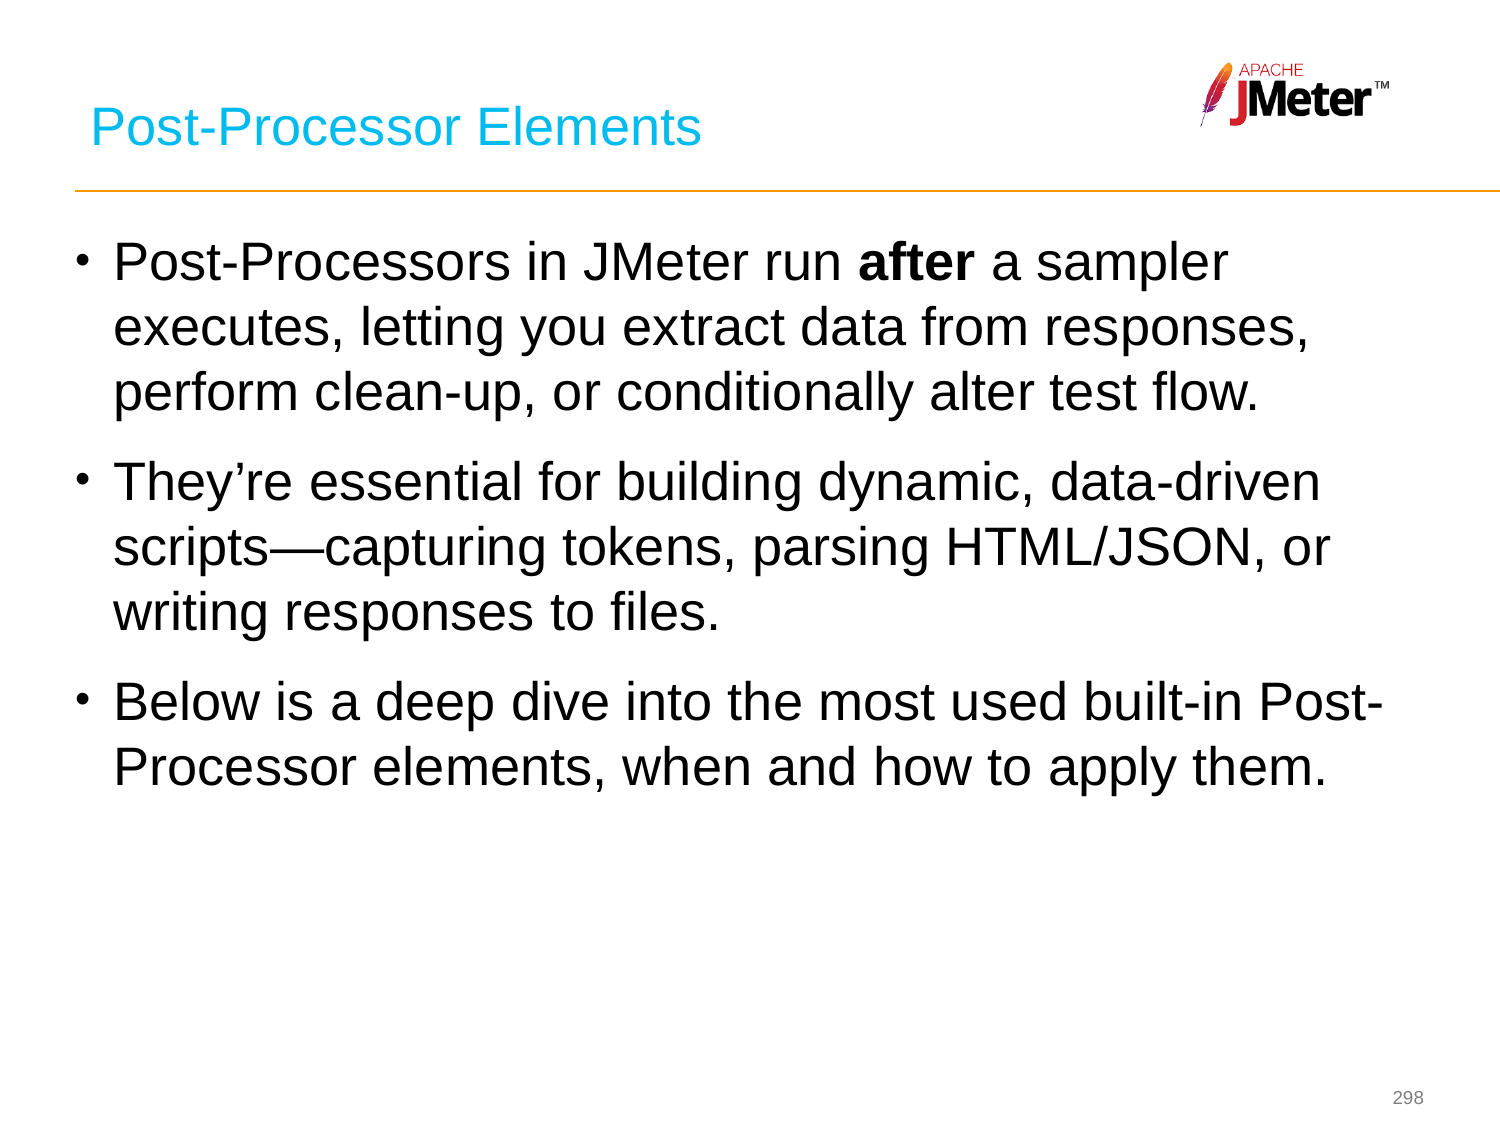

# Post-Processor Elements
Post-Processors in JMeter run after a sampler executes, letting you extract data from responses, perform clean-up, or conditionally alter test flow.
They’re essential for building dynamic, data-driven scripts—capturing tokens, parsing HTML/JSON, or writing responses to files.
Below is a deep dive into the most used built-in Post-Processor elements, when and how to apply them.